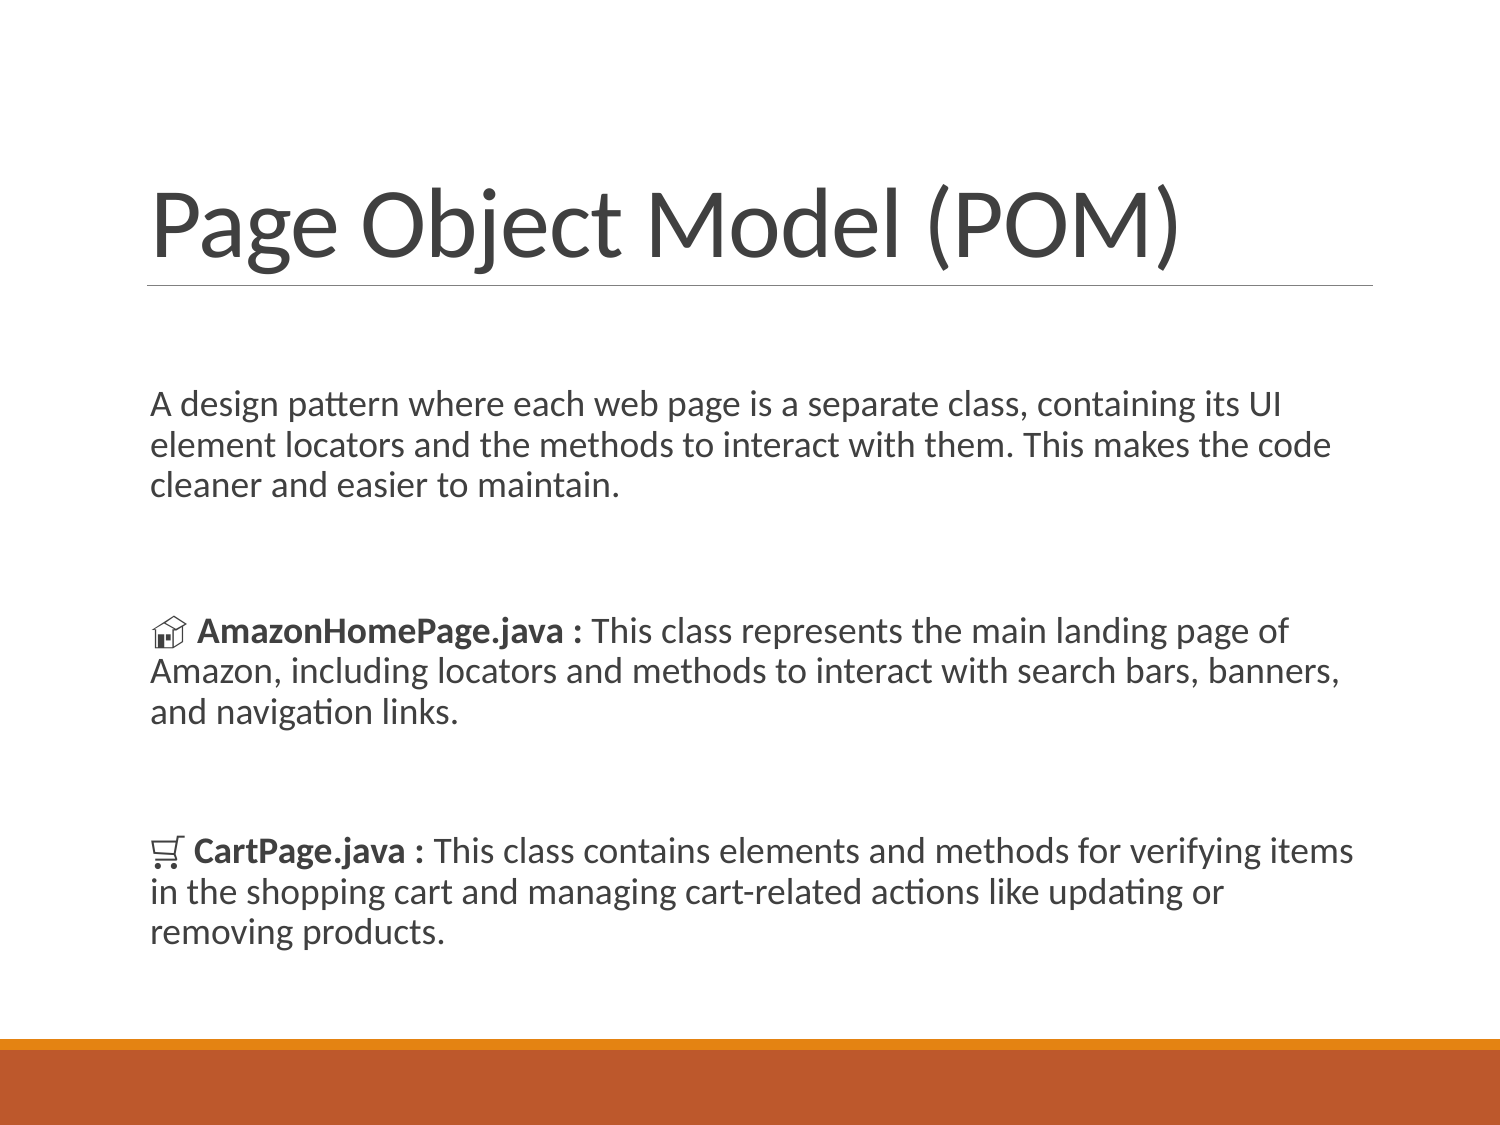

# Page Object Model (POM)

A design pattern where each web page is a separate class, containing its UI element locators and the methods to interact with them. This makes the code cleaner and easier to maintain.

🏠 AmazonHomePage.java : This class represents the main landing page of Amazon, including locators and methods to interact with search bars, banners, and navigation links.

🛒 CartPage.java : This class contains elements and methods for verifying items in the shopping cart and managing cart-related actions like updating or removing products.